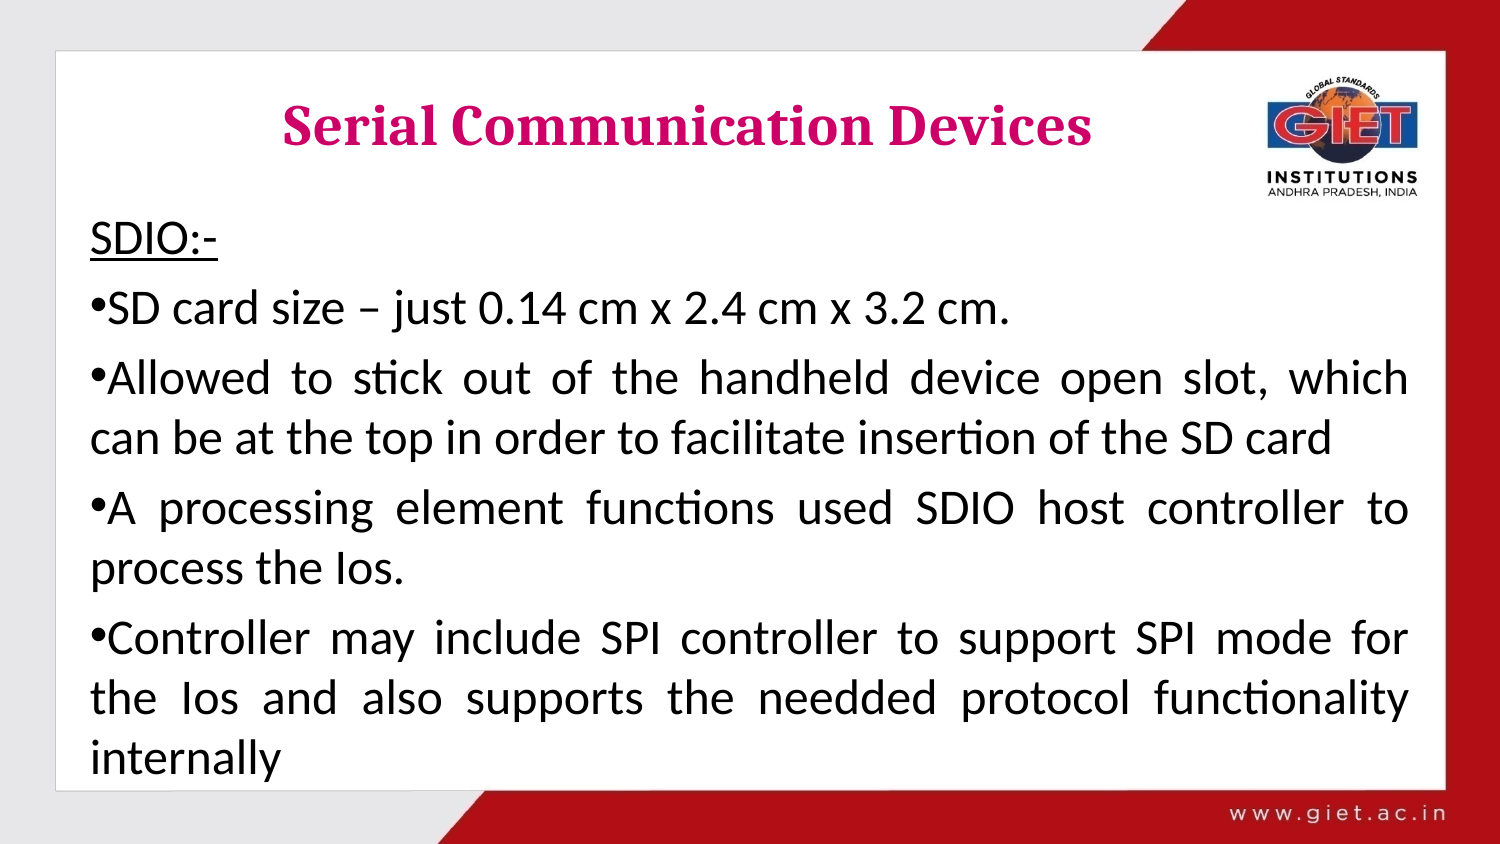

# Serial Communication Devices
SDIO:-
SD card size – just 0.14 cm x 2.4 cm x 3.2 cm.
Allowed to stick out of the handheld device open slot, which can be at the top in order to facilitate insertion of the SD card
A processing element functions used SDIO host controller to process the Ios.
Controller may include SPI controller to support SPI mode for the Ios and also supports the needded protocol functionality internally